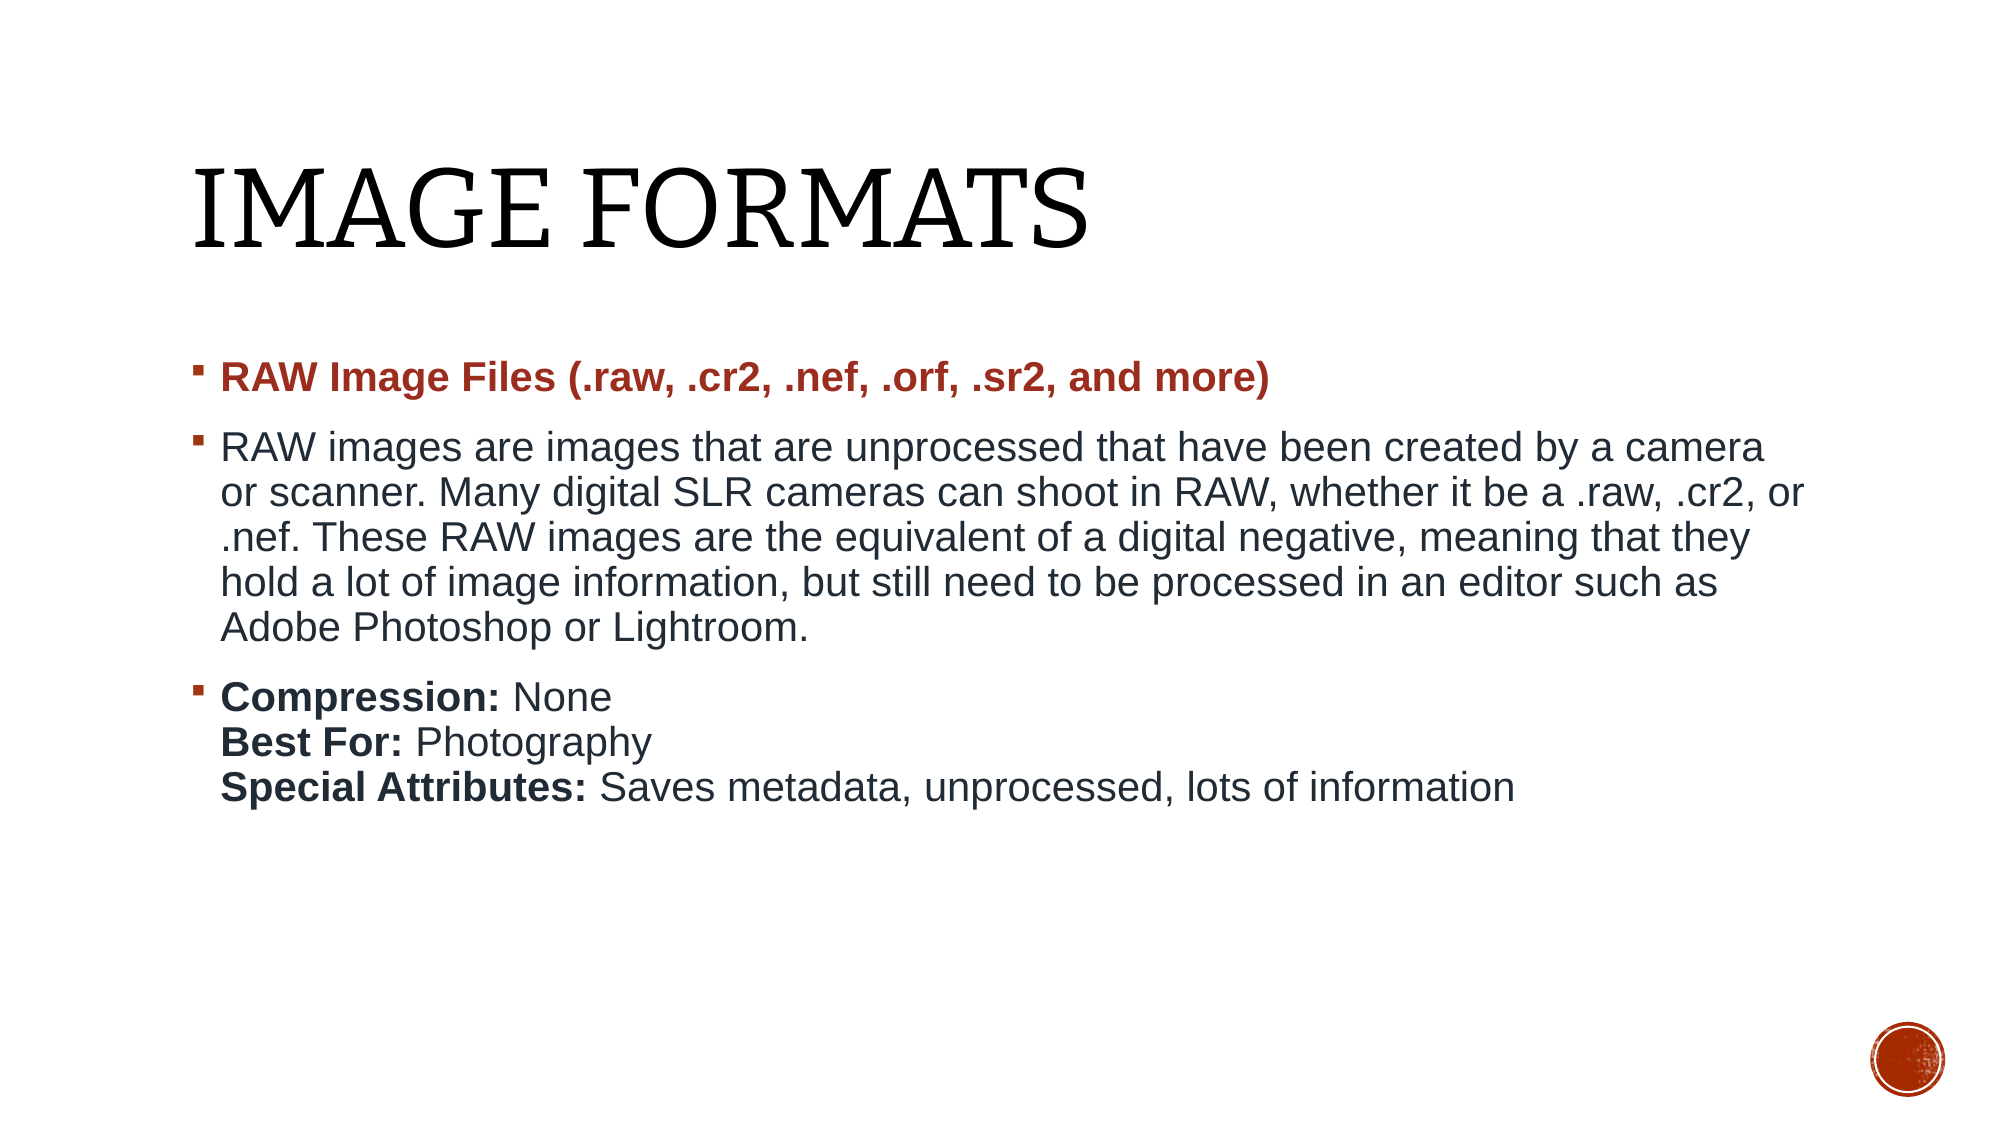

# Image Formats
RAW Image Files (.raw, .cr2, .nef, .orf, .sr2, and more)
RAW images are images that are unprocessed that have been created by a camera or scanner. Many digital SLR cameras can shoot in RAW, whether it be a .raw, .cr2, or .nef. These RAW images are the equivalent of a digital negative, meaning that they hold a lot of image information, but still need to be processed in an editor such as Adobe Photoshop or Lightroom.
Compression: None 
Best For: Photography
Special Attributes: Saves metadata, unprocessed, lots of information